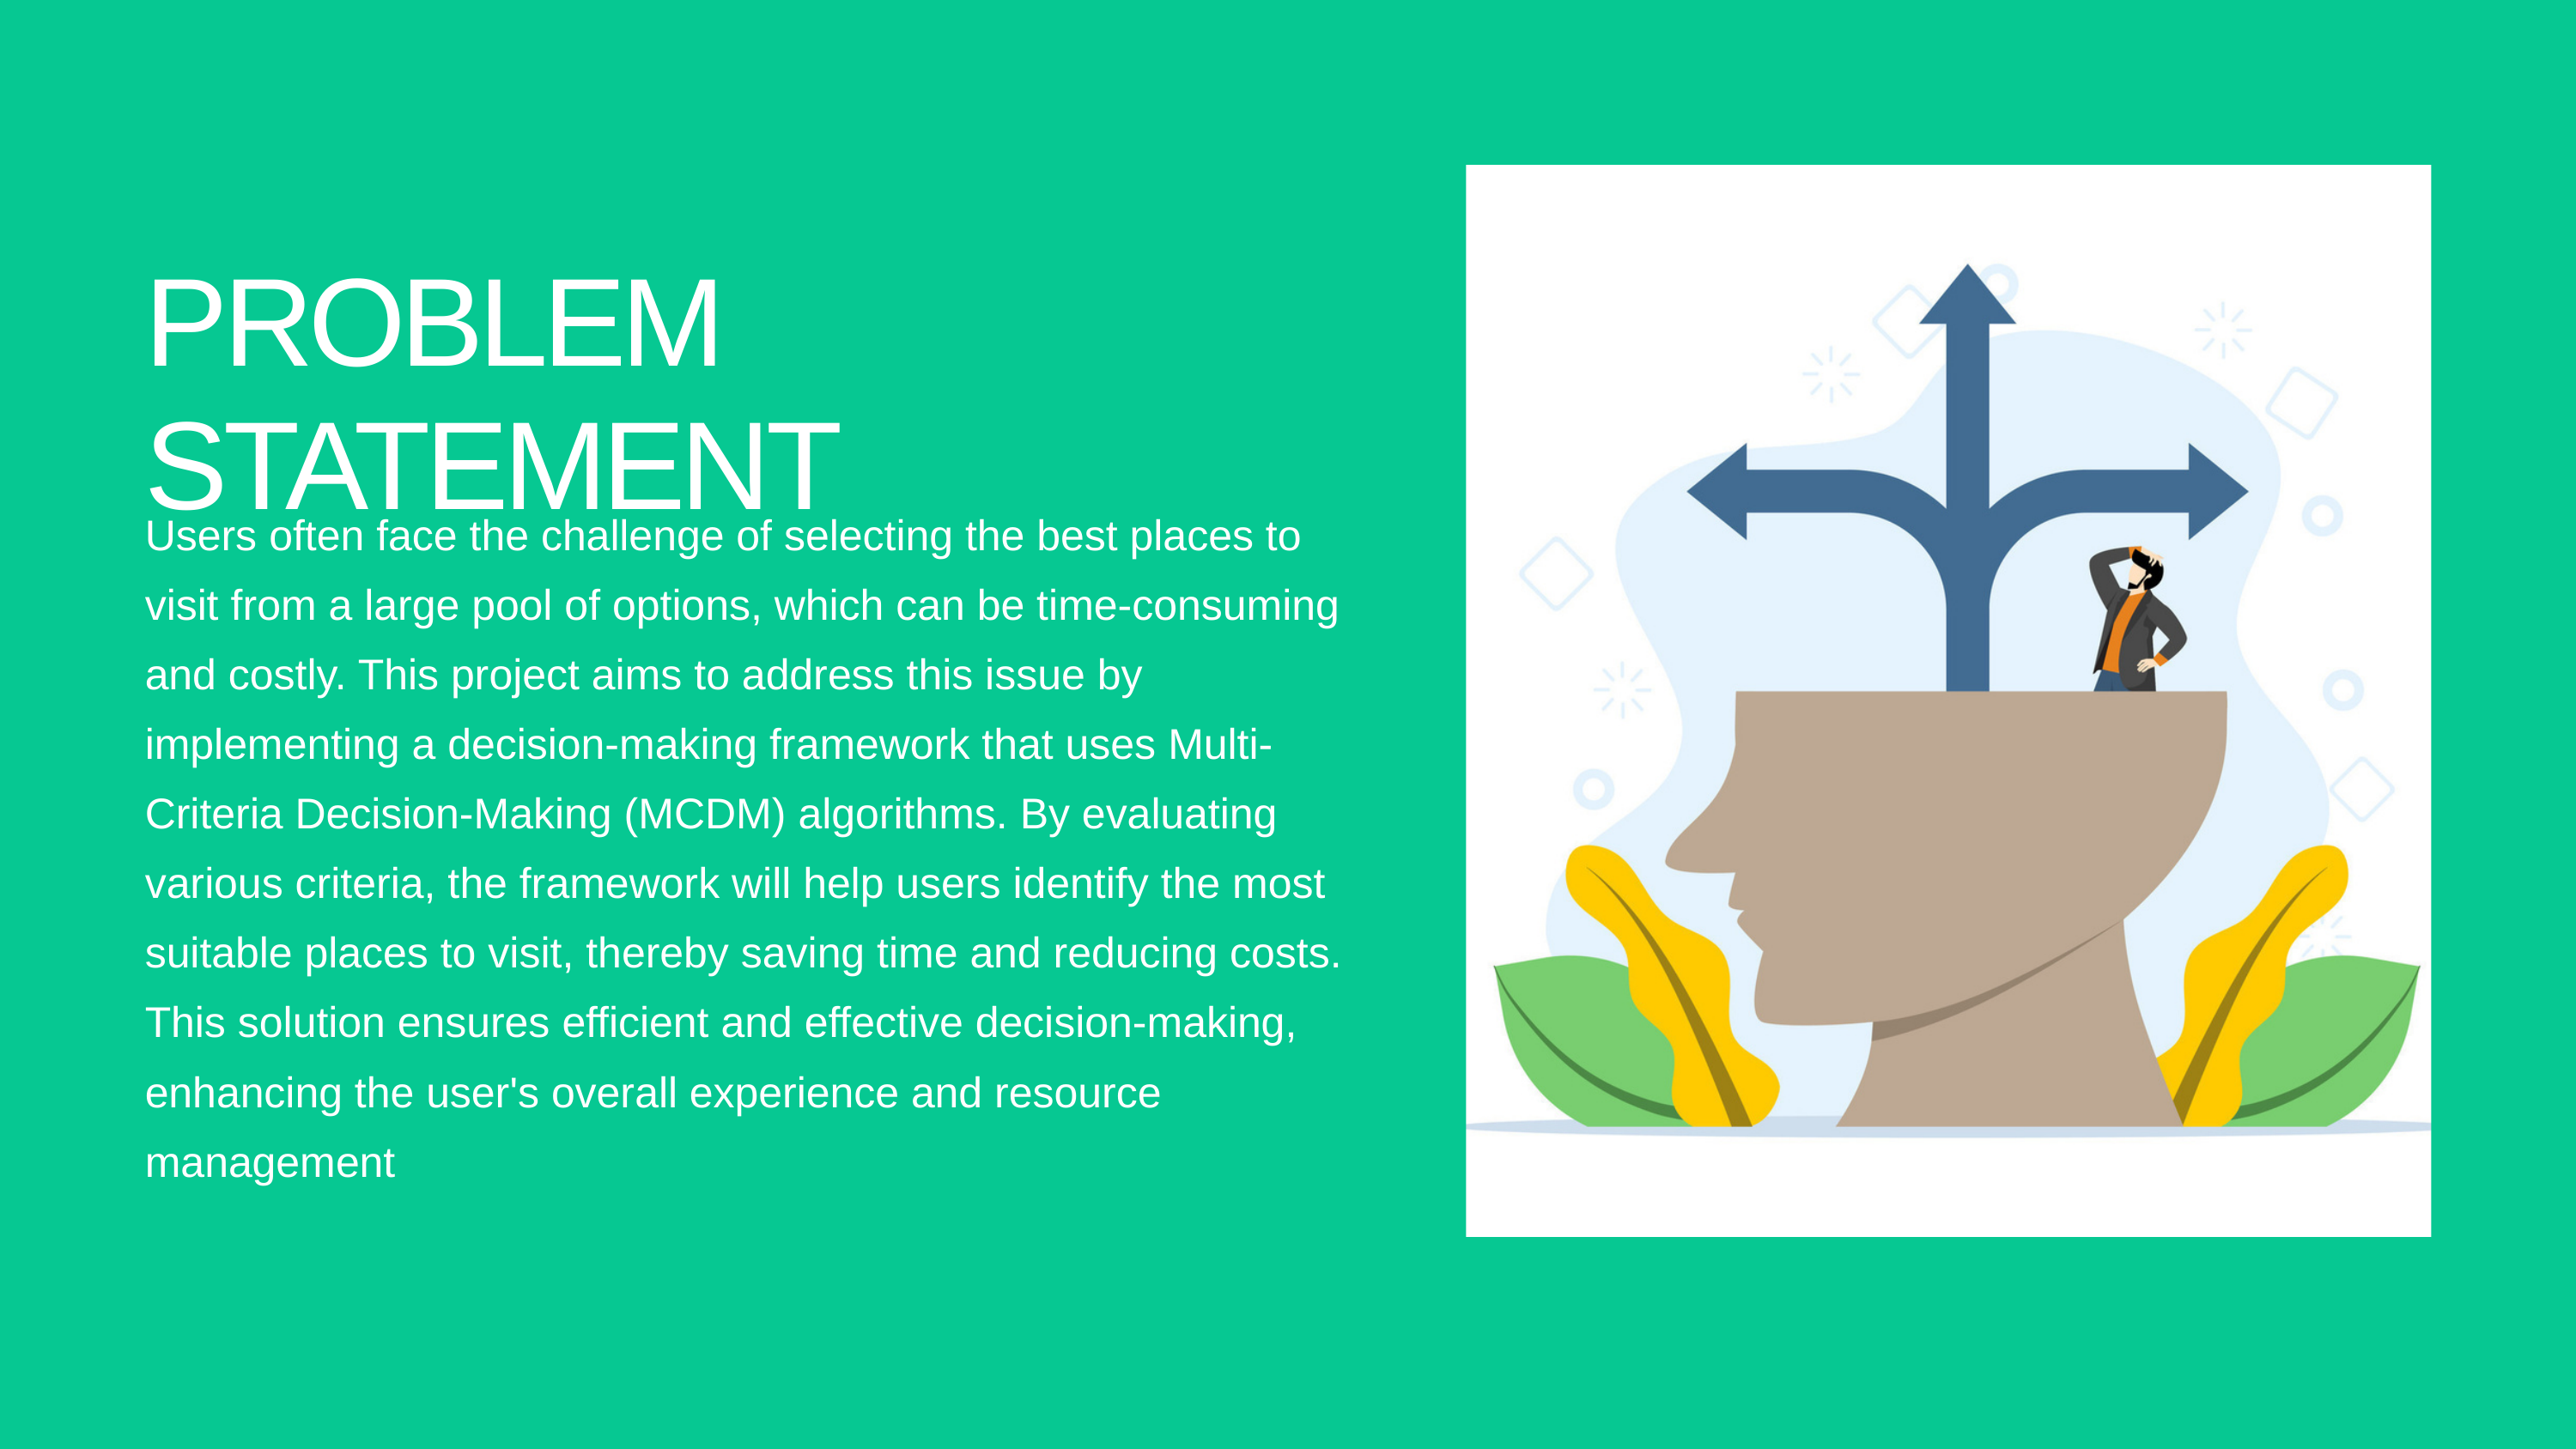

PROBLEM STATEMENT
Users often face the challenge of selecting the best places to visit from a large pool of options, which can be time-consuming and costly. This project aims to address this issue by implementing a decision-making framework that uses Multi-Criteria Decision-Making (MCDM) algorithms. By evaluating various criteria, the framework will help users identify the most suitable places to visit, thereby saving time and reducing costs. This solution ensures efficient and effective decision-making, enhancing the user's overall experience and resource management